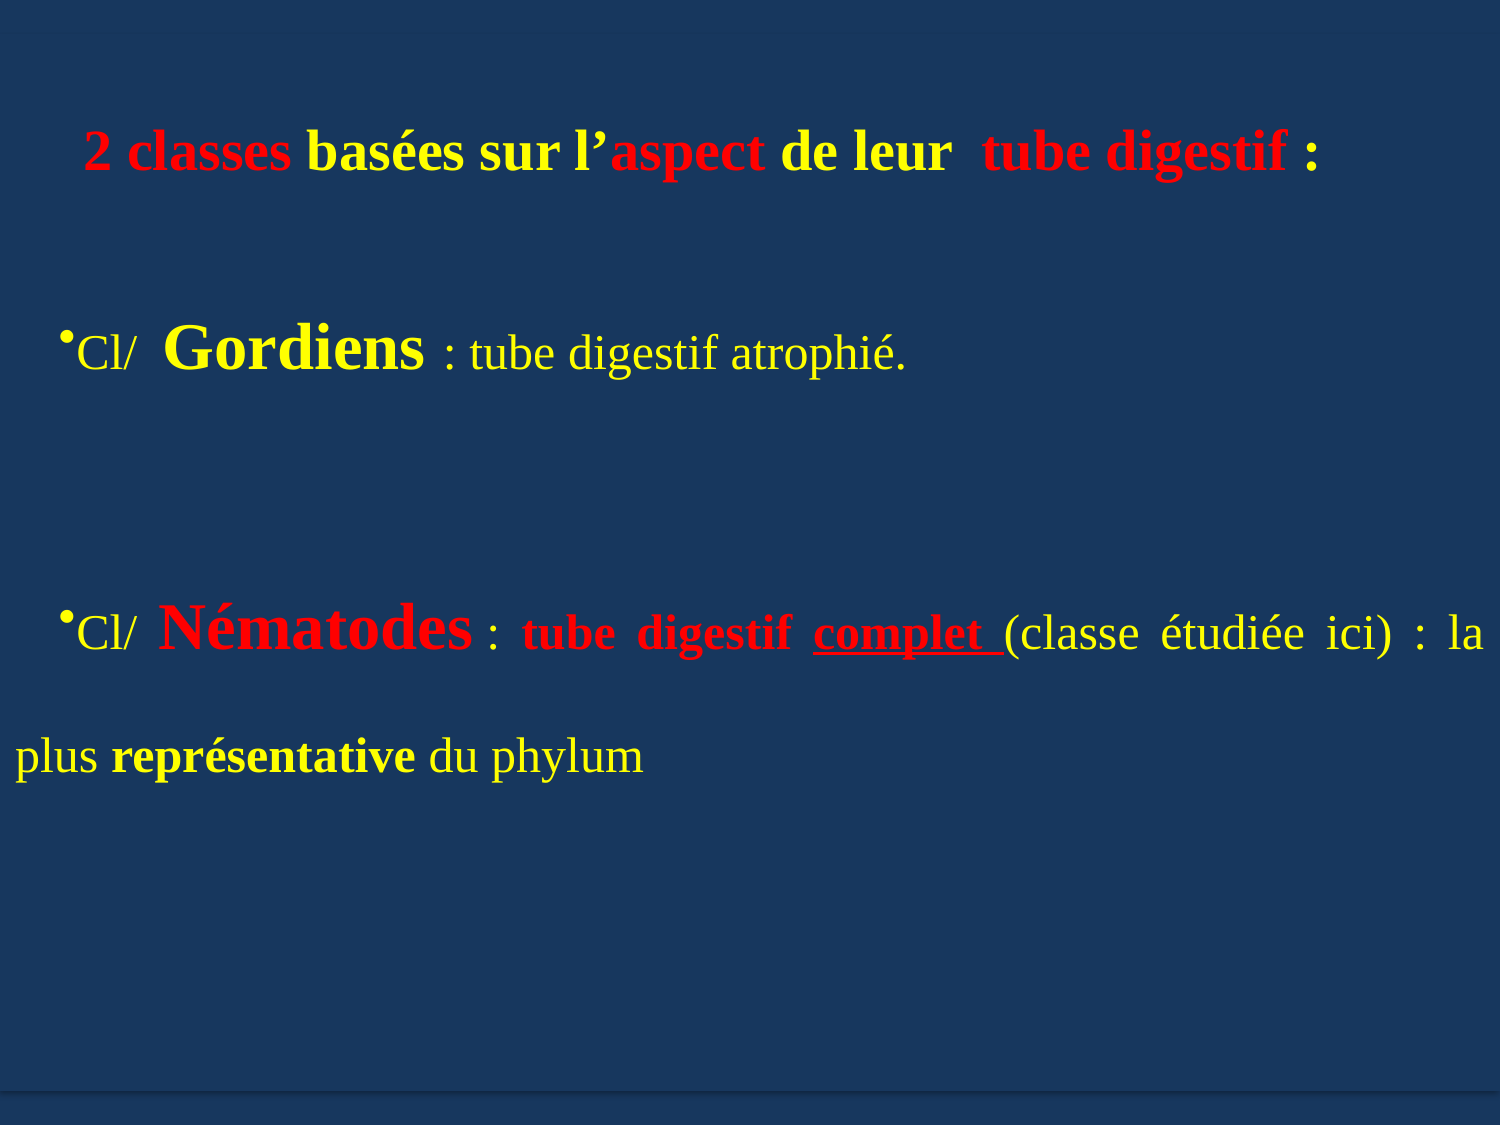

2 classes basées sur l’aspect de leur  tube digestif :

Cl/  Gordiens : tube digestif atrophié.

Cl/ Nématodes : tube digestif complet (classe étudiée ici) : la plus représentative du phylum